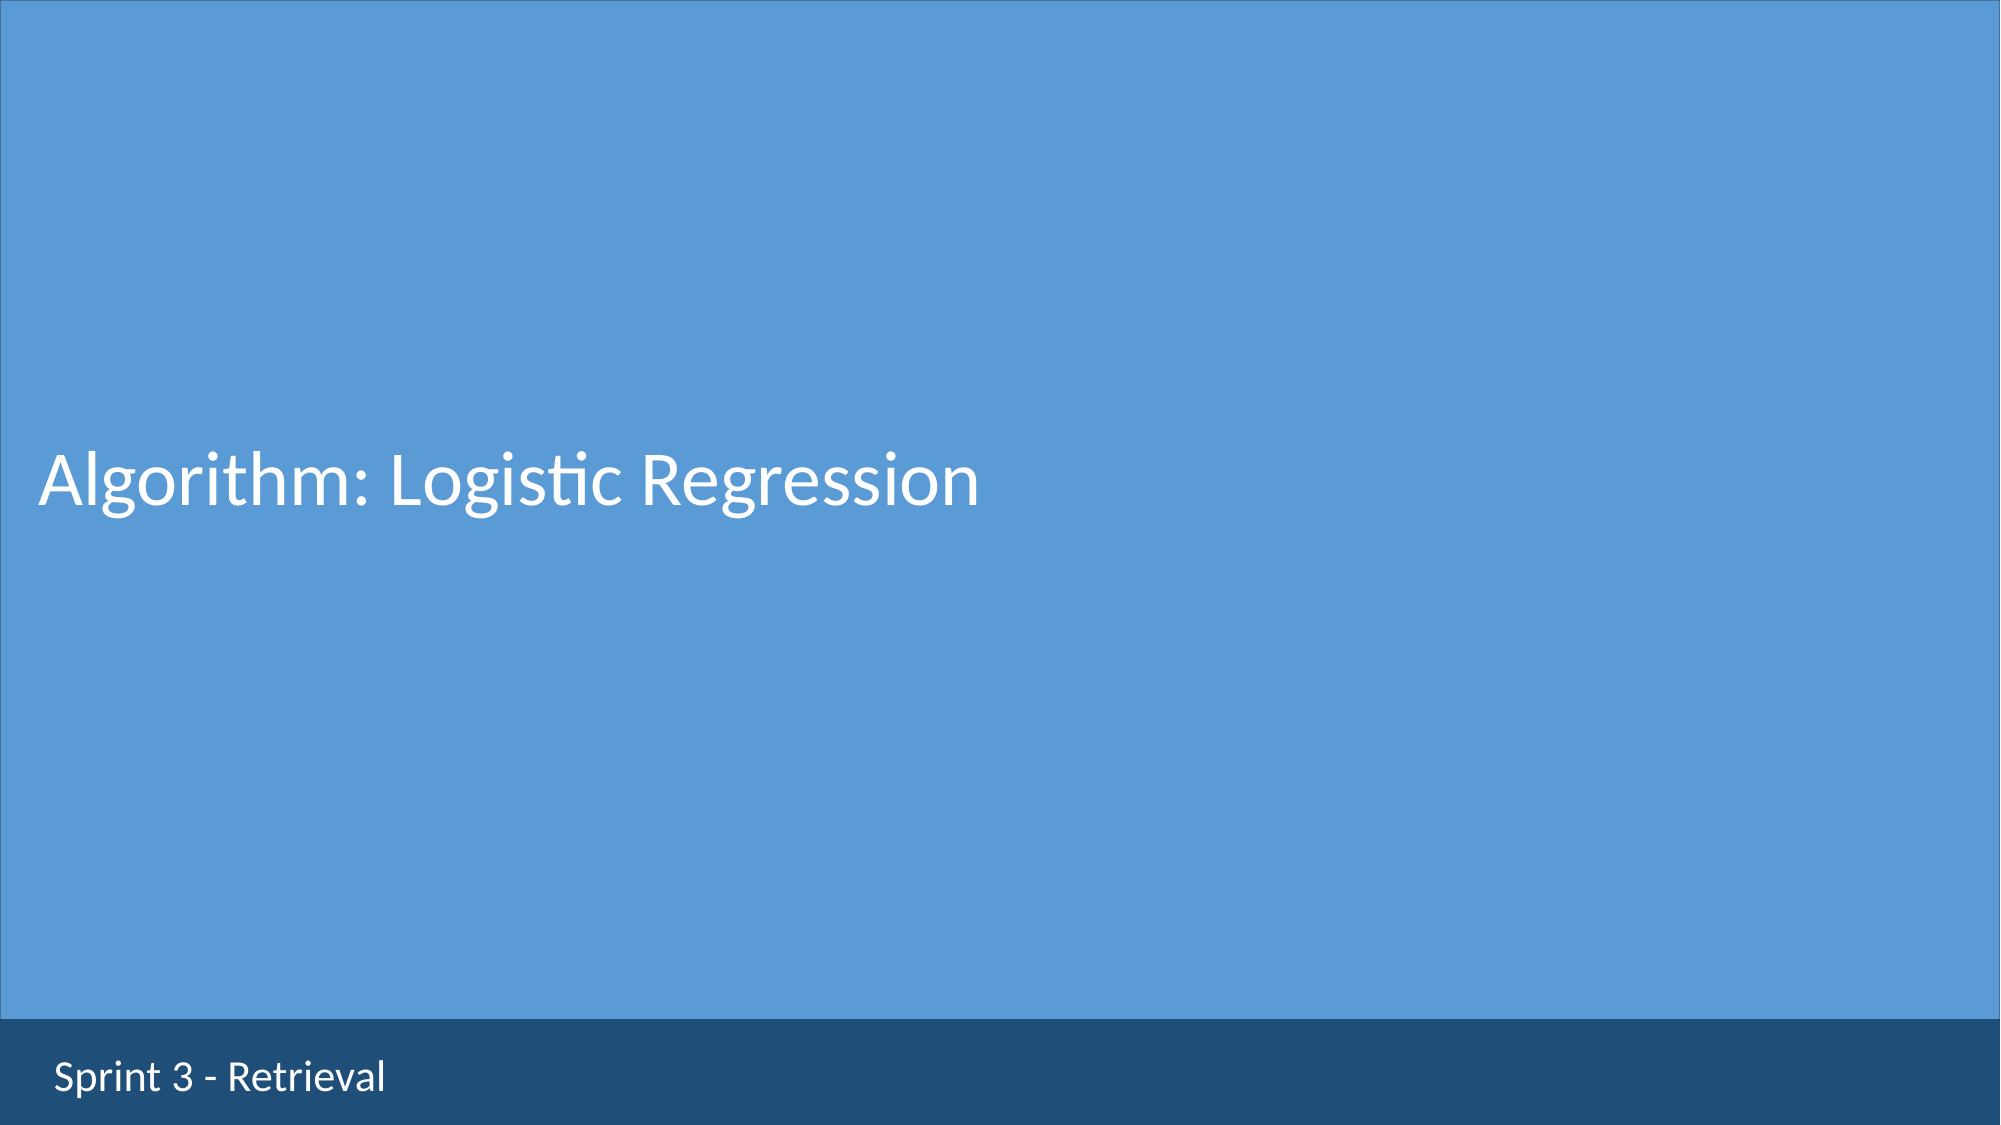

Algorithm: Logistic Regression

Sprint 3 - Retrieval